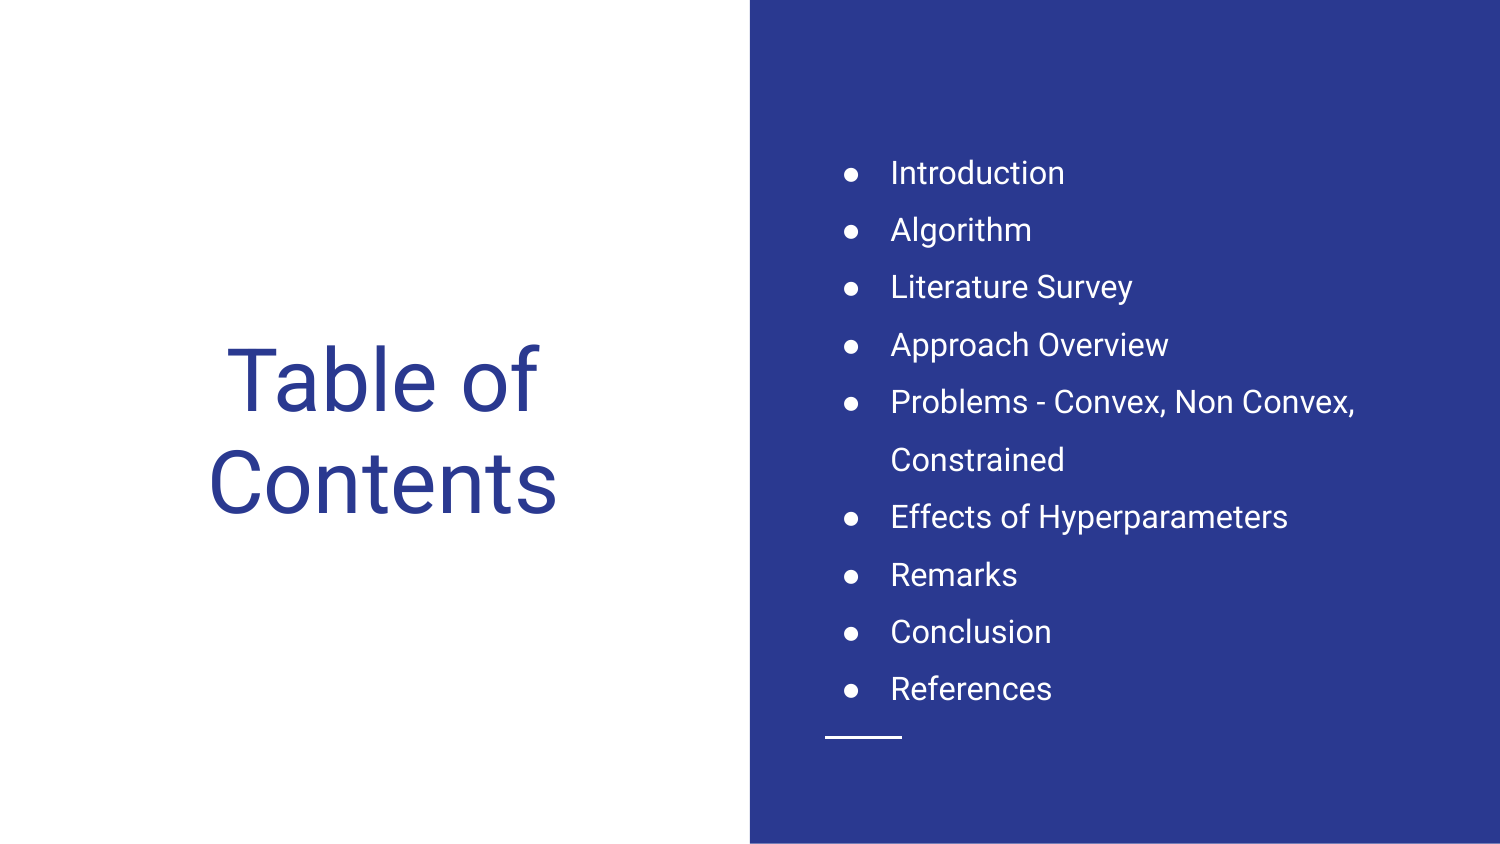

Introduction
Algorithm
Literature Survey
Approach Overview
Problems - Convex, Non Convex, Constrained
Effects of Hyperparameters
Remarks
Conclusion
References
# Table of Contents